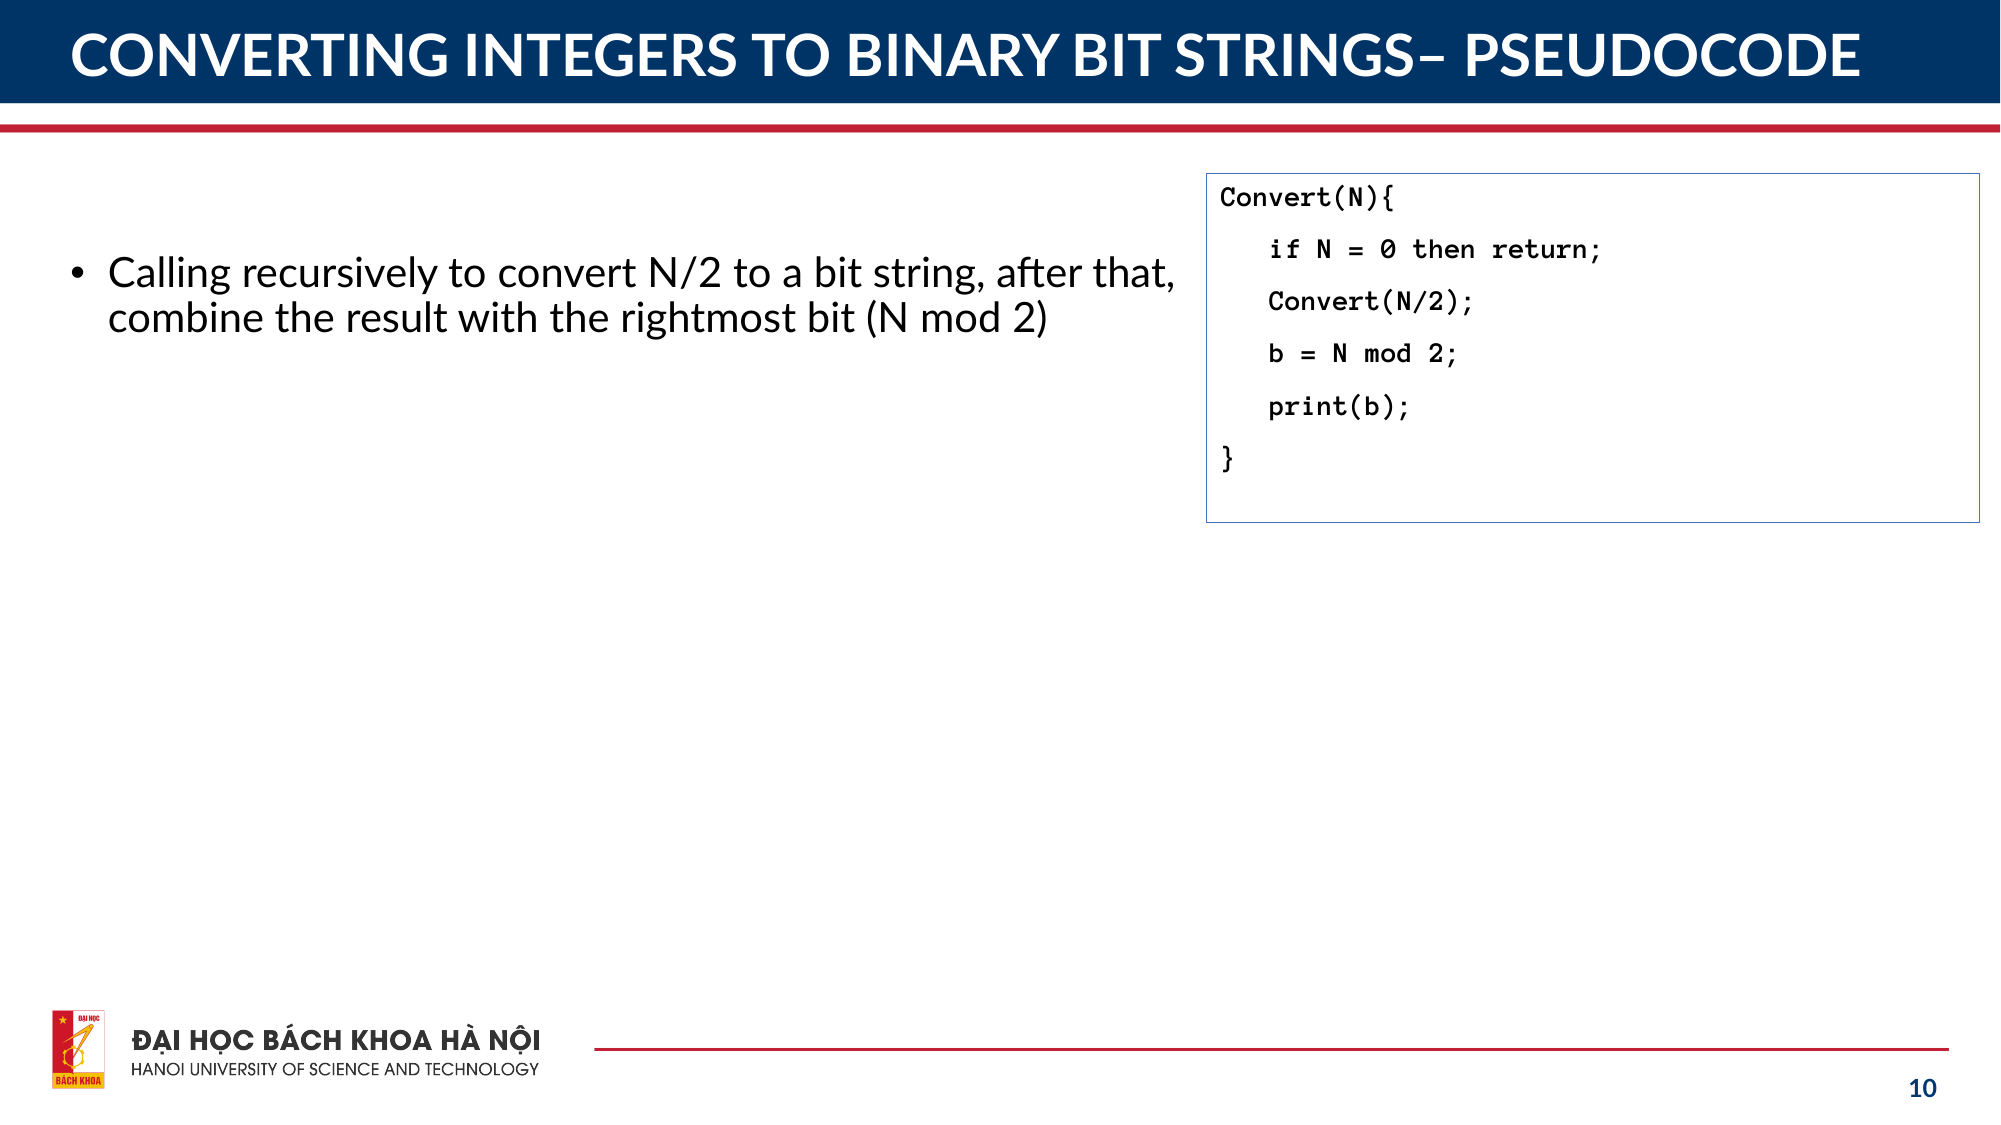

# CONVERTING INTEGERS TO BINARY BIT STRINGS– PSEUDOCODE

Calling recursively to convert N/2 to a bit string, after that, combine the result with the rightmost bit (N mod 2)

Convert(N){
   if N = 0 then return;
   Convert(N/2);
   b = N mod 2;
   print(b);
}
10